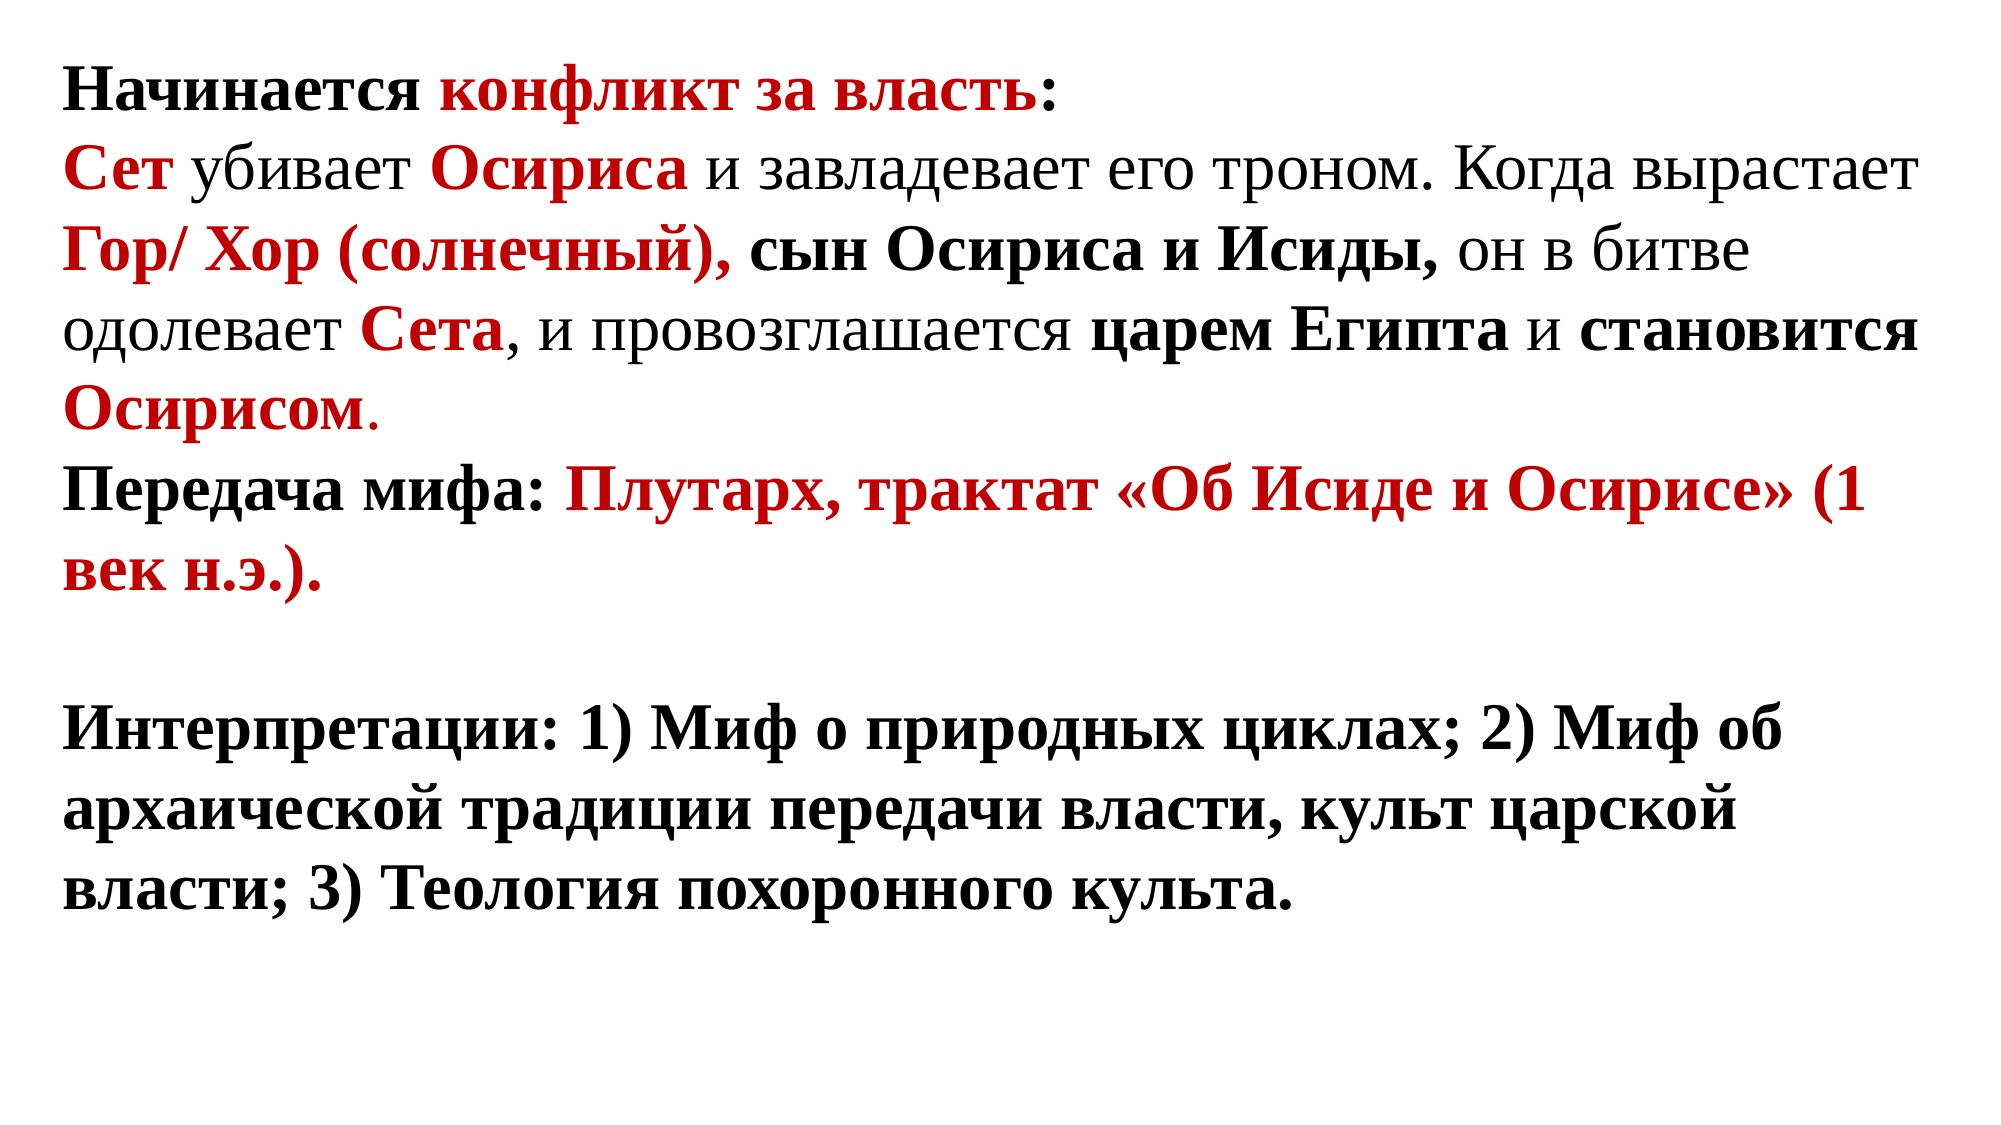

Начинается конфликт за власть:
Сет убивает Осириса и завладевает его троном. Когда вырастает Гор/ Хор (солнечный), сын Осириса и Исиды, он в битве одолевает Сета, и провозглашается царем Египта и становится Осирисом.
Передача мифа: Плутарх, трактат «Об Исиде и Осирисе» (1 век н.э.).

Интерпретации: 1) Миф о природных циклах; 2) Миф об архаической традиции передачи власти, культ царской власти; 3) Теология похоронного культа.